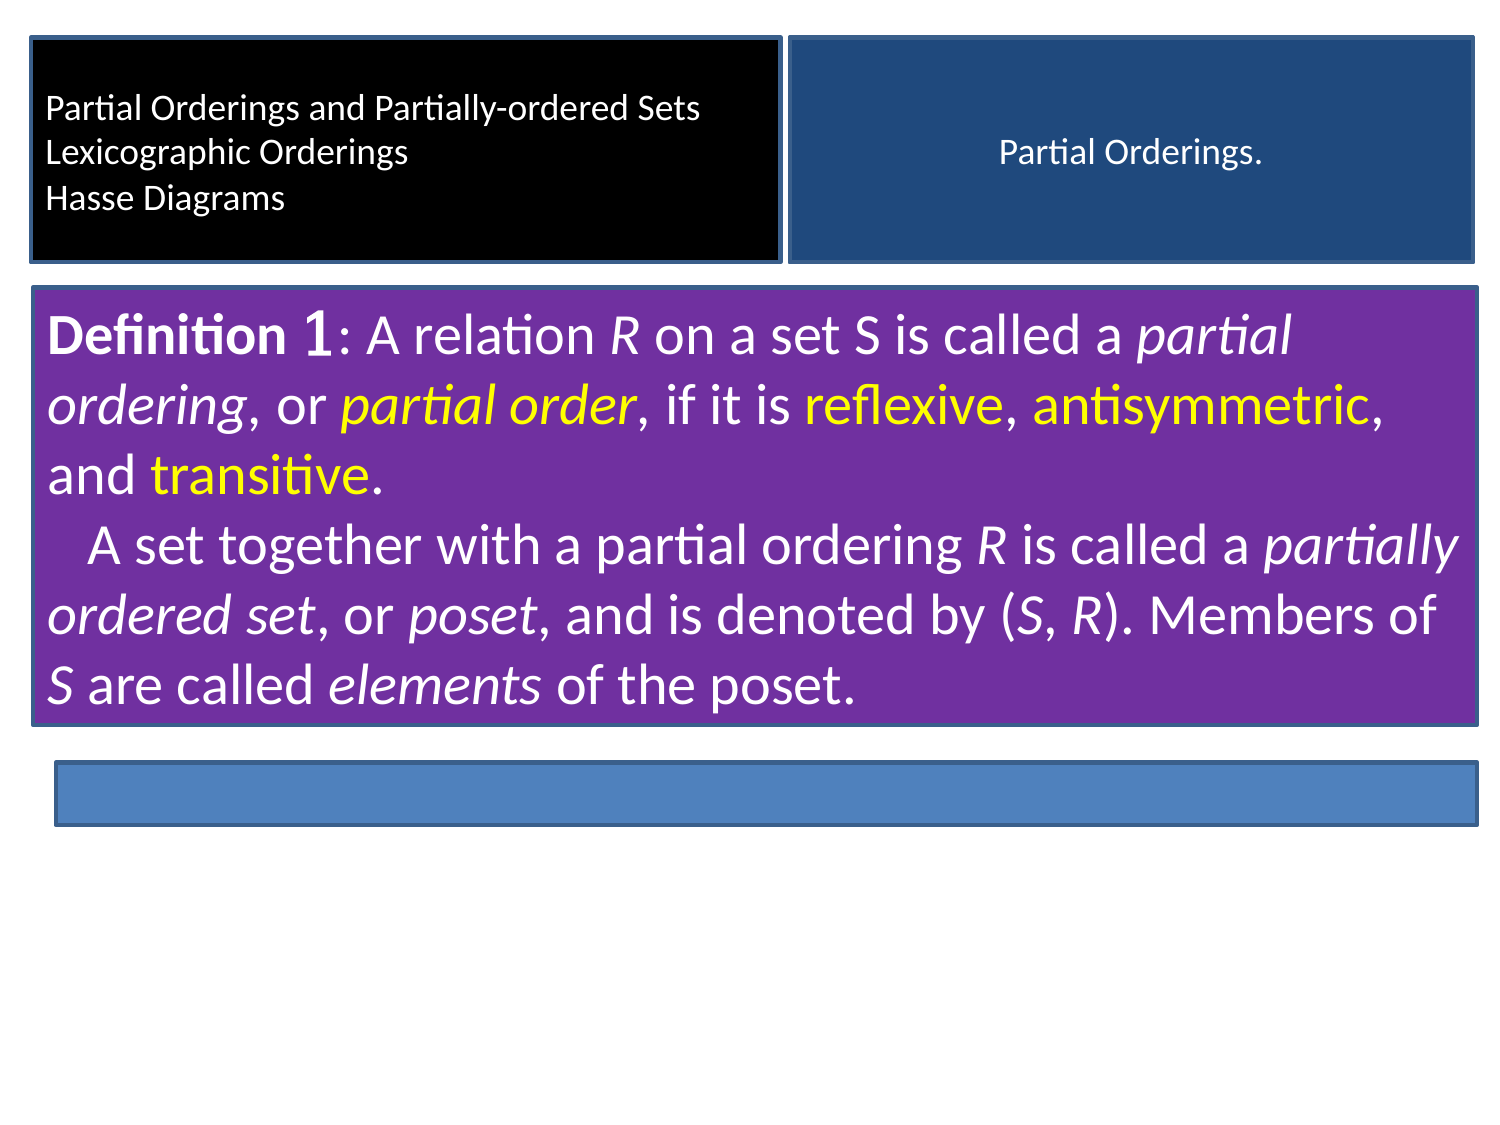

Partial Orderings and Partially-ordered Sets
Lexicographic Orderings
Hasse Diagrams
Partial Orderings.
Definition 1: A relation R on a set S is called a partial ordering, or partial order, if it is reflexive, antisymmetric, and transitive.
   A set together with a partial ordering R is called a partially ordered set, or poset, and is denoted by (S, R). Members of S are called elements of the poset.